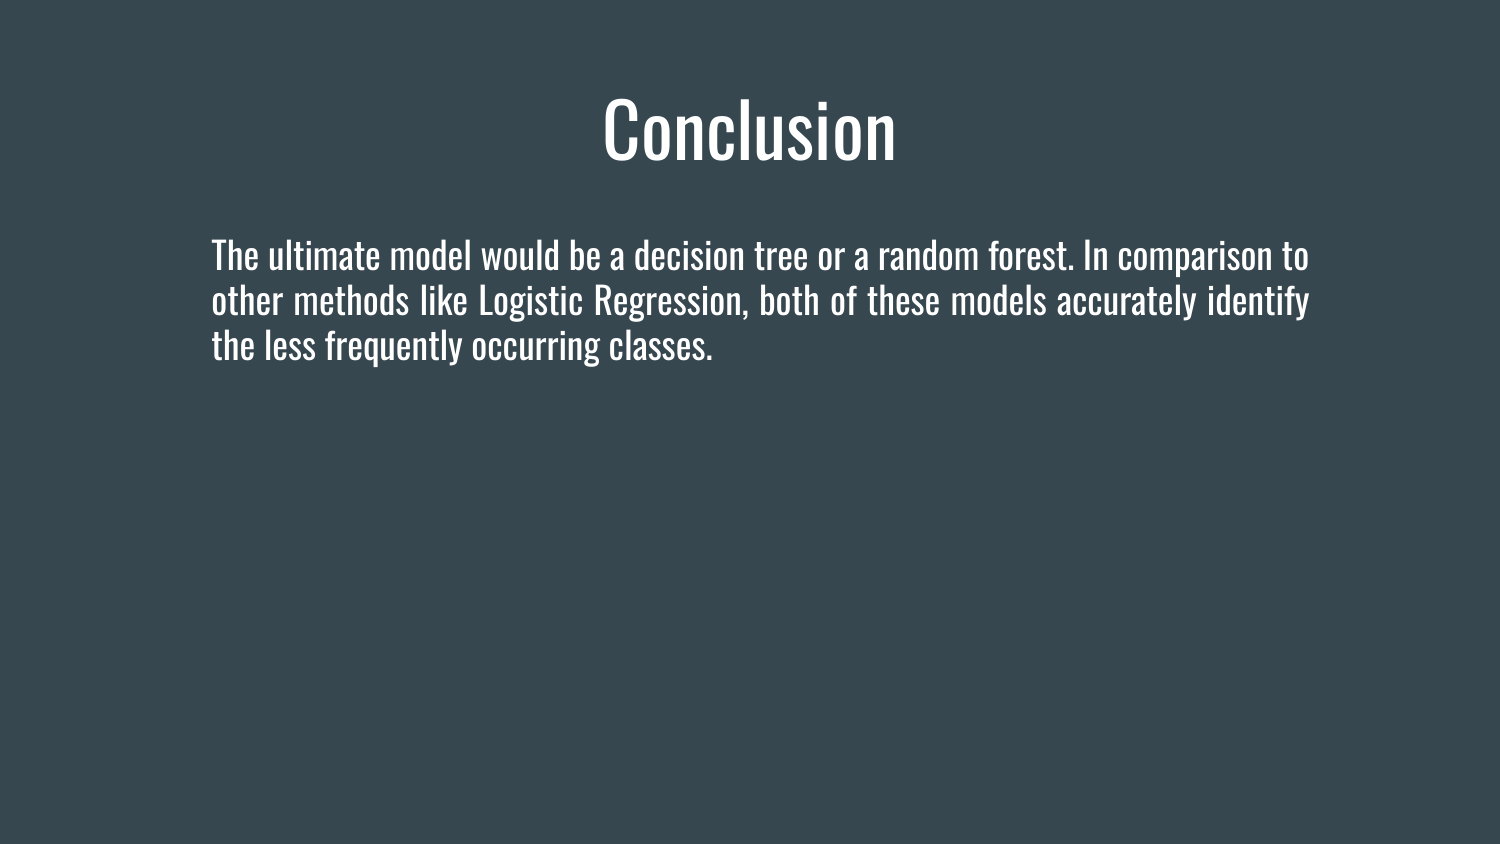

# Conclusion
The ultimate model would be a decision tree or a random forest. In comparison to other methods like Logistic Regression, both of these models accurately identify the less frequently occurring classes.